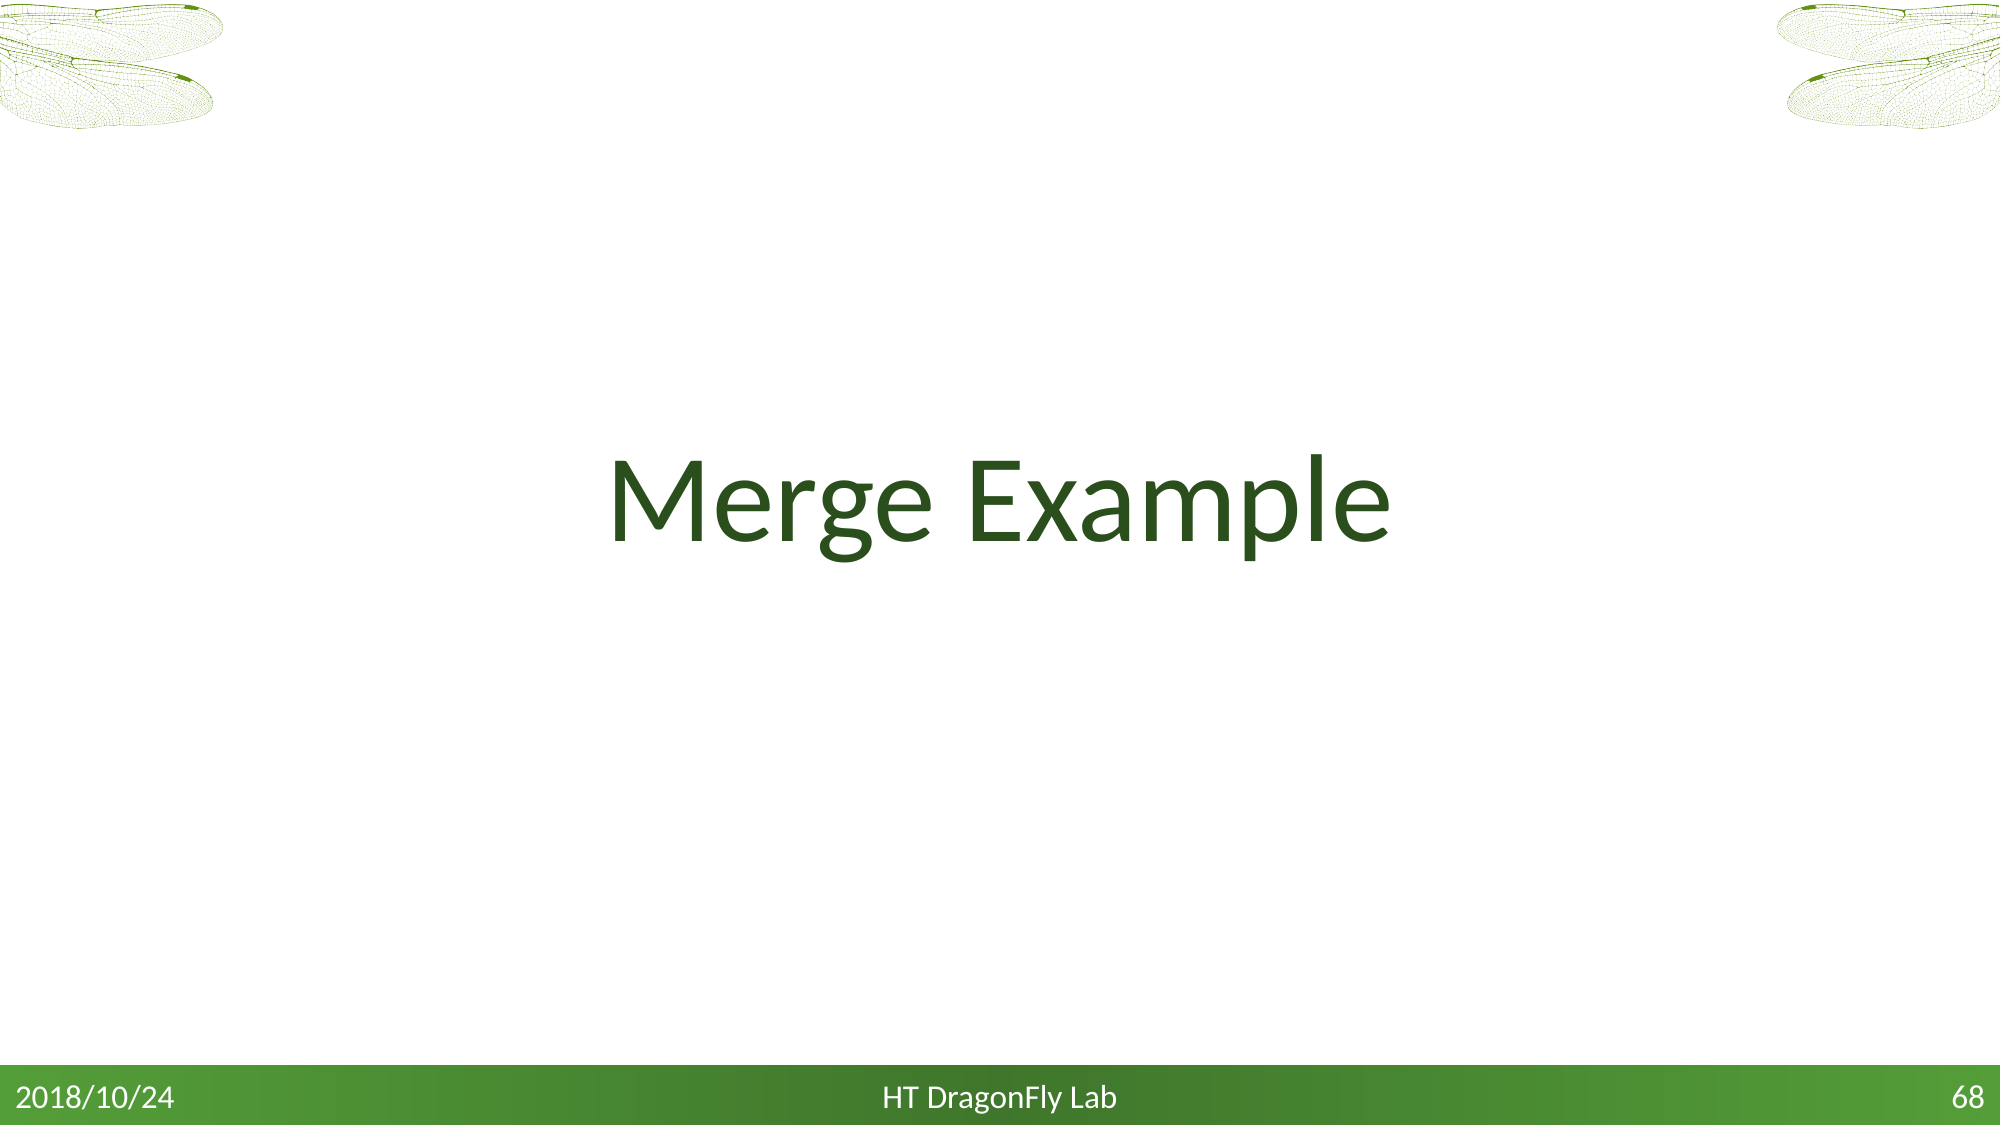

# Merge Example

HT DragonFly Lab
2018/10/24
68